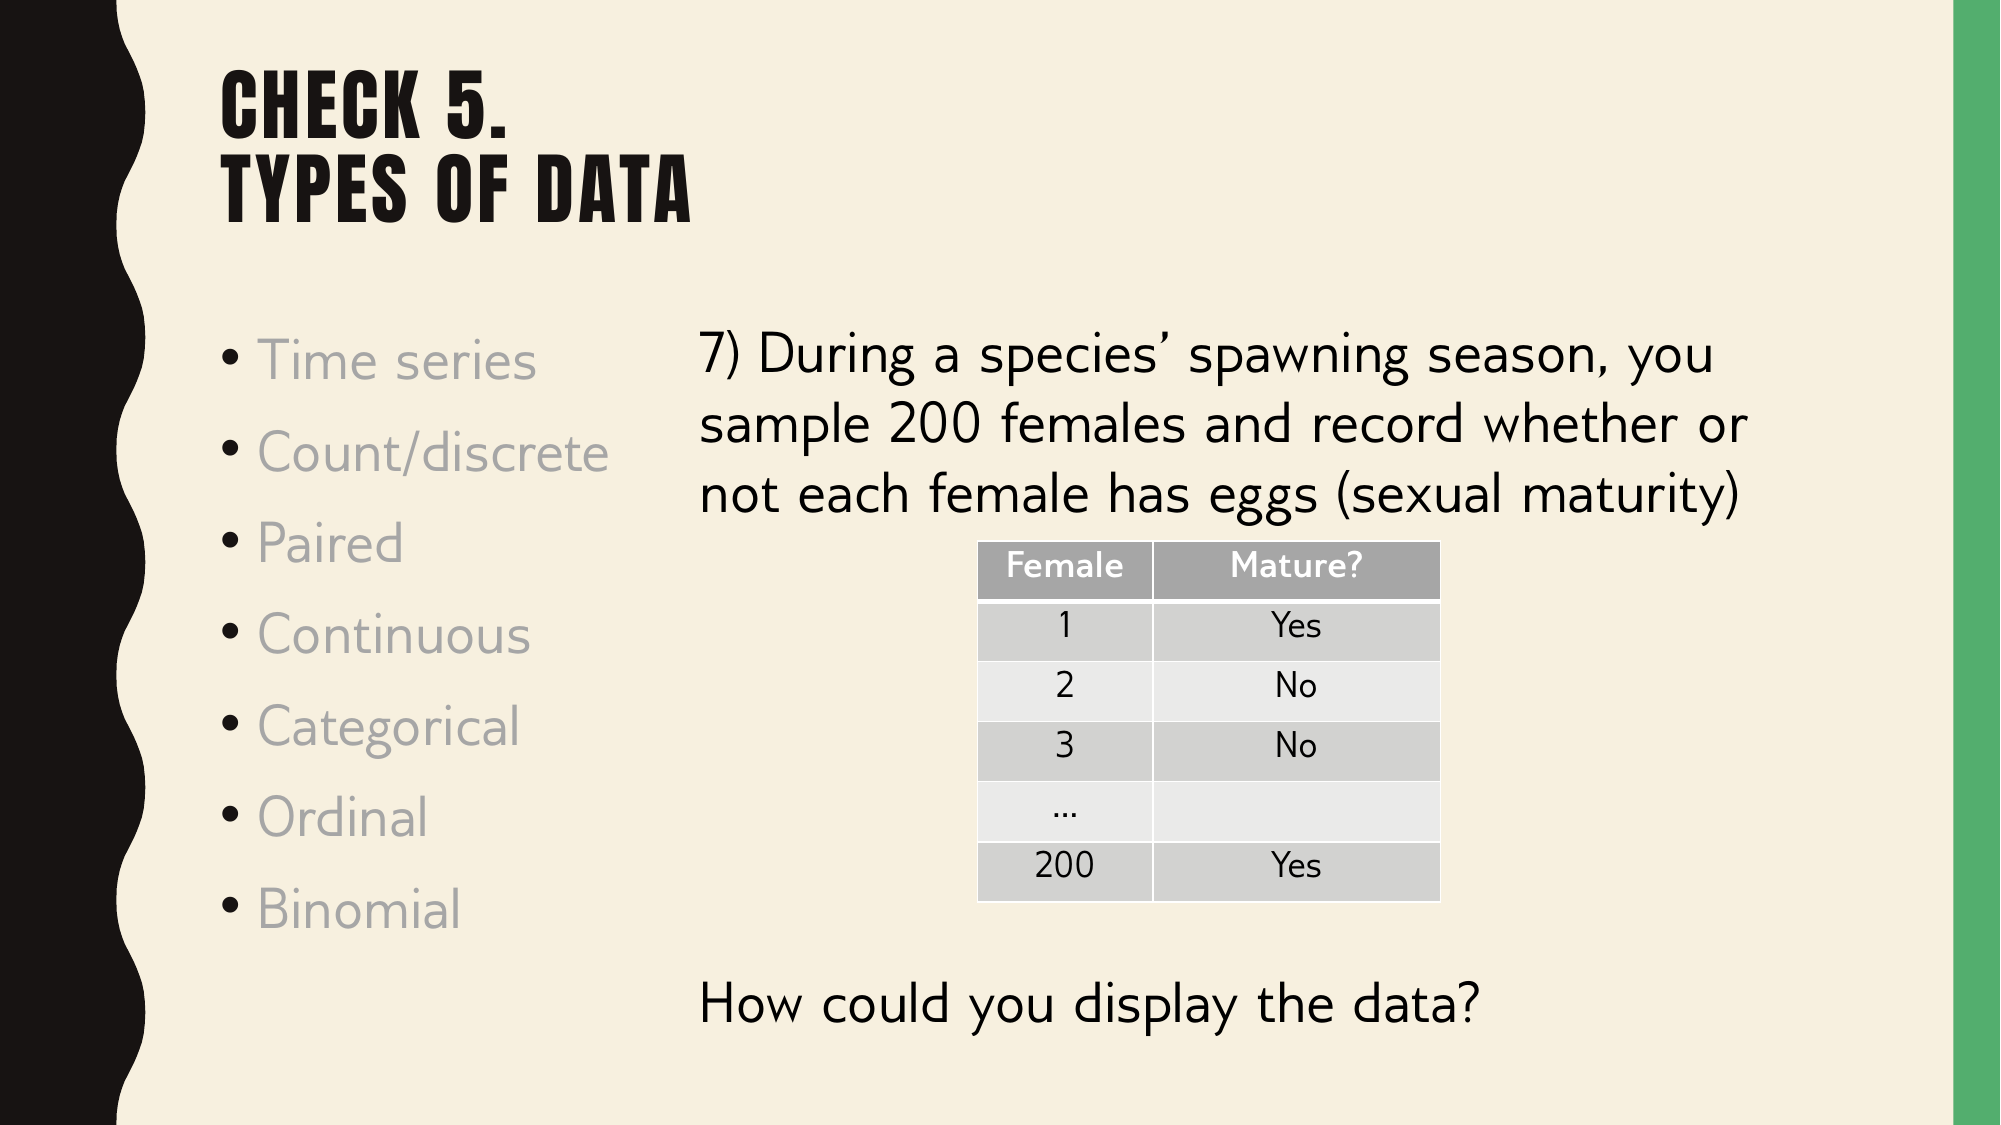

# Check 5. Types of data
Time series
Count/discrete
Paired
Continuous
Categorical
Ordinal
Binomial
7) During a species’ spawning season, you sample 200 females and record whether or not each female has eggs (sexual maturity)
| Female | Mature? |
| --- | --- |
| 1 | Yes |
| 2 | No |
| 3 | No |
| … |  |
| 200 | Yes |
How could you display the data?